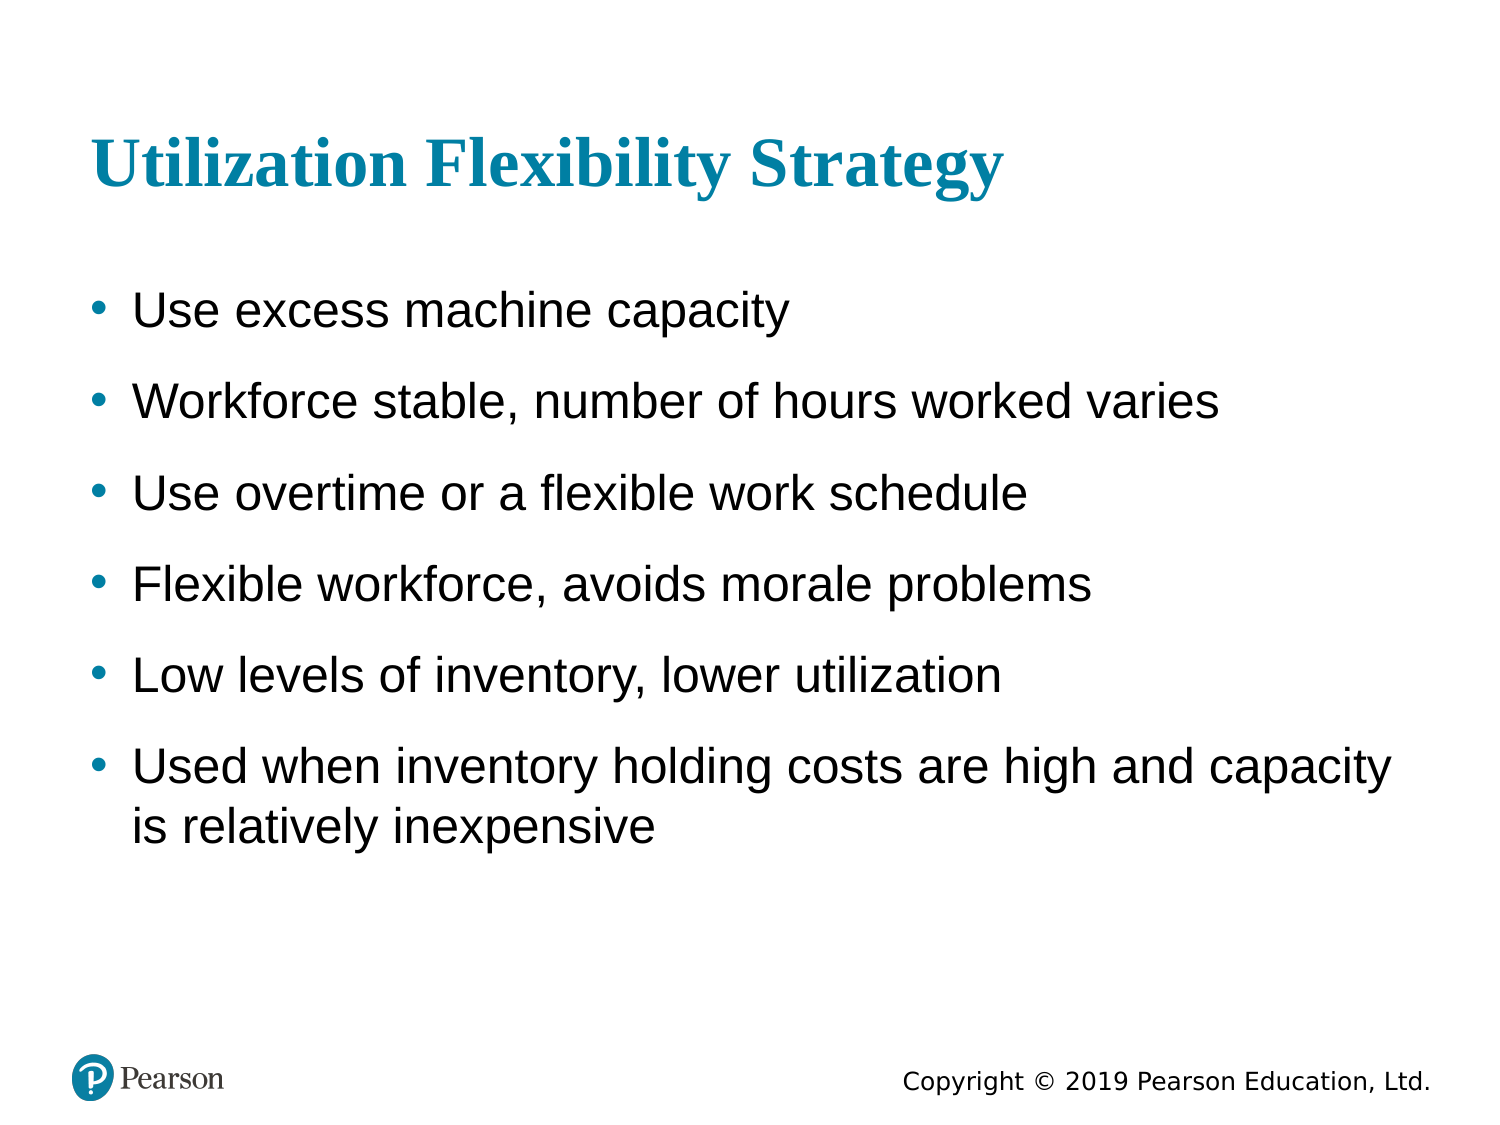

# Utilization Flexibility Strategy
Use excess machine capacity
Workforce stable, number of hours worked varies
Use overtime or a flexible work schedule
Flexible workforce, avoids morale problems
Low levels of inventory, lower utilization
Used when inventory holding costs are high and capacity is relatively inexpensive